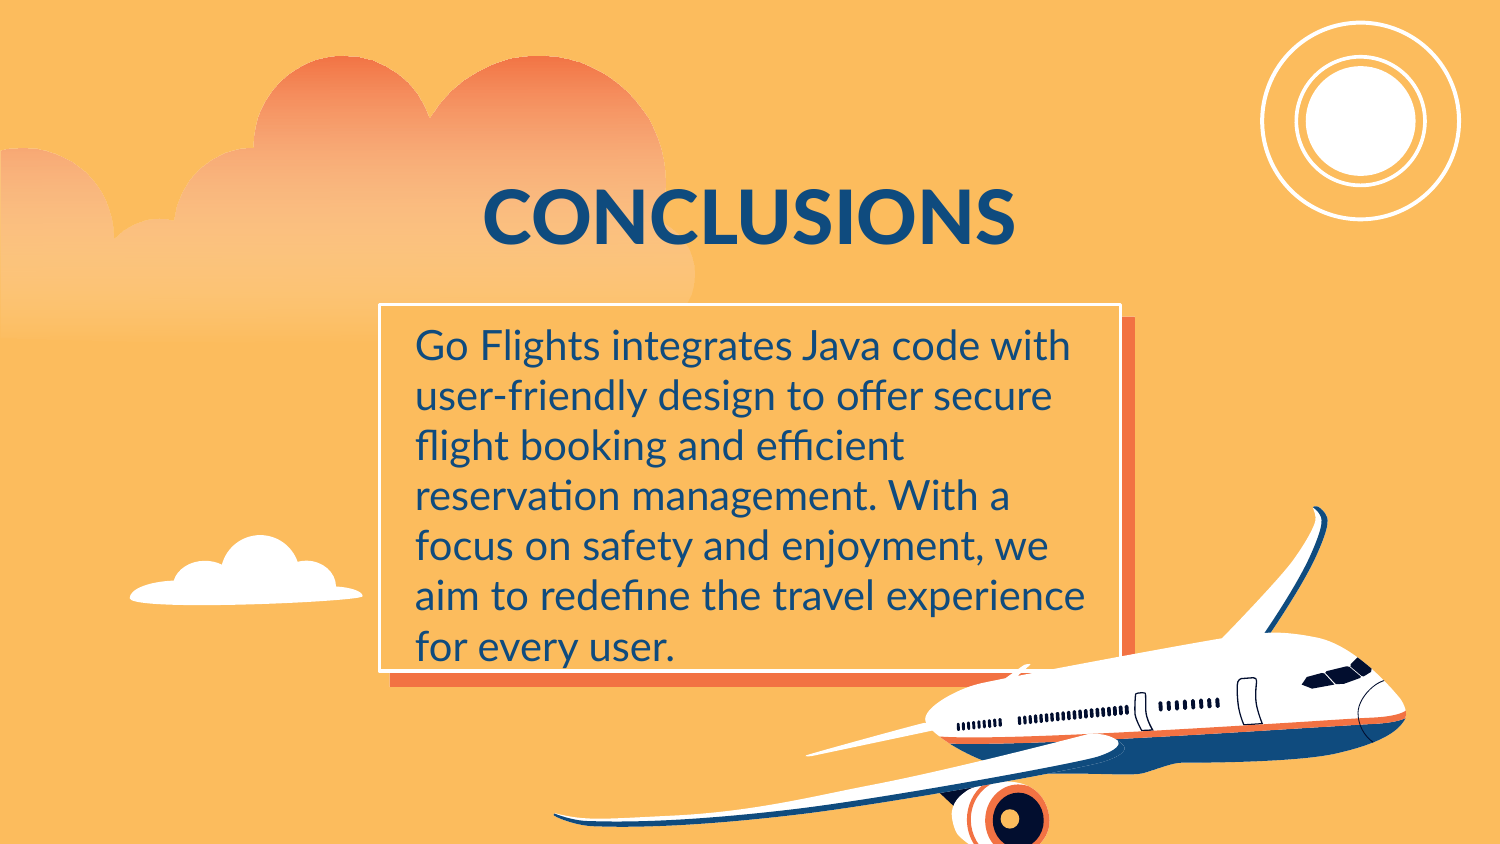

# CONCLUSIONS
Go Flights integrates Java code with user-friendly design to offer secure flight booking and efficient reservation management. With a focus on safety and enjoyment, we aim to redefine the travel experience for every user.